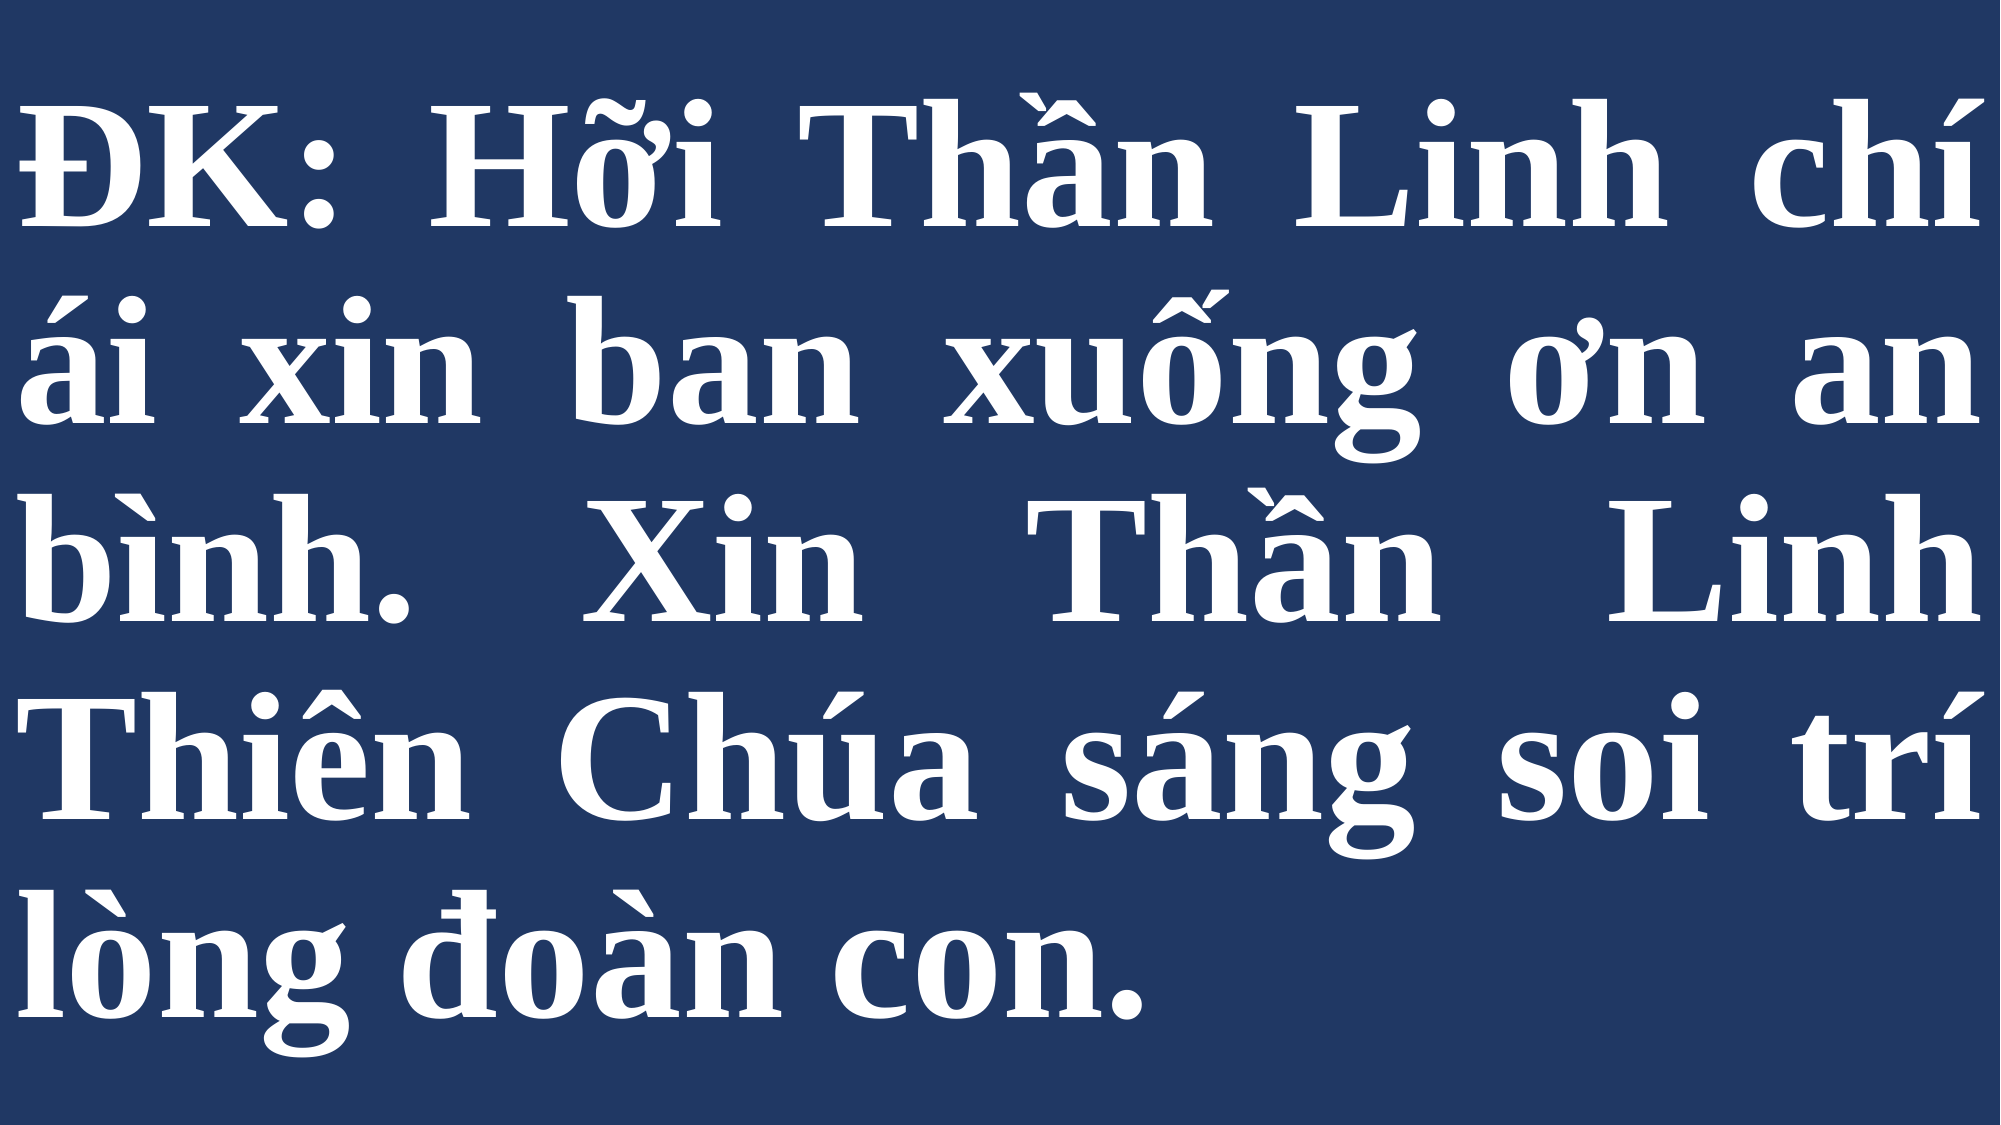

# ĐK: Hỡi Thần Linh chí ái xin ban xuống ơn an bình. Xin Thần Linh Thiên Chúa sáng soi trí lòng đoàn con.